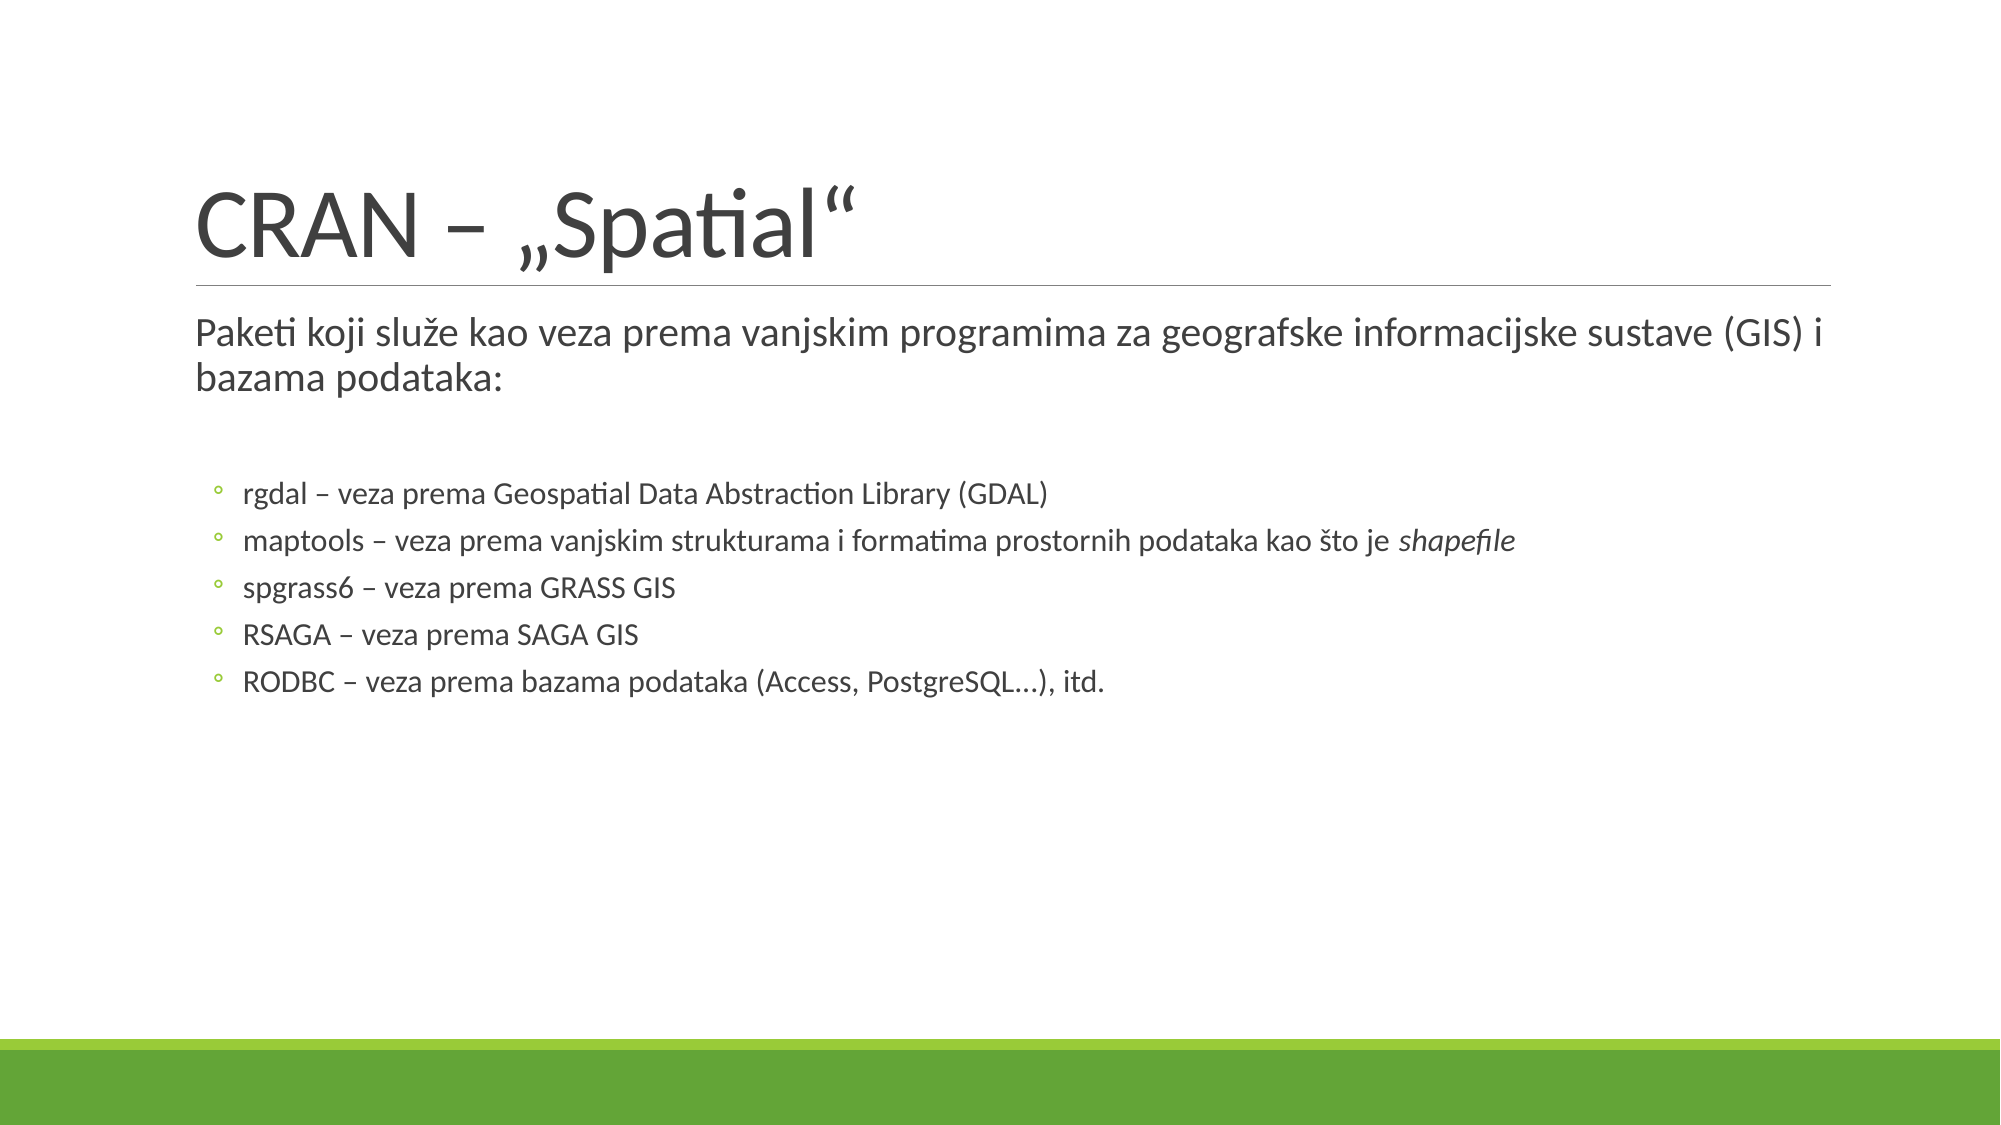

# CRAN – „Spatial“
Paketi koji služe kao veza prema vanjskim programima za geografske informacijske sustave (GIS) i bazama podataka:

rgdal – veza prema Geospatial Data Abstraction Library (GDAL)
maptools – veza prema vanjskim strukturama i formatima prostornih podataka kao što je shapefile
spgrass6 – veza prema GRASS GIS
RSAGA – veza prema SAGA GIS
RODBC – veza prema bazama podataka (Access, PostgreSQL...), itd.